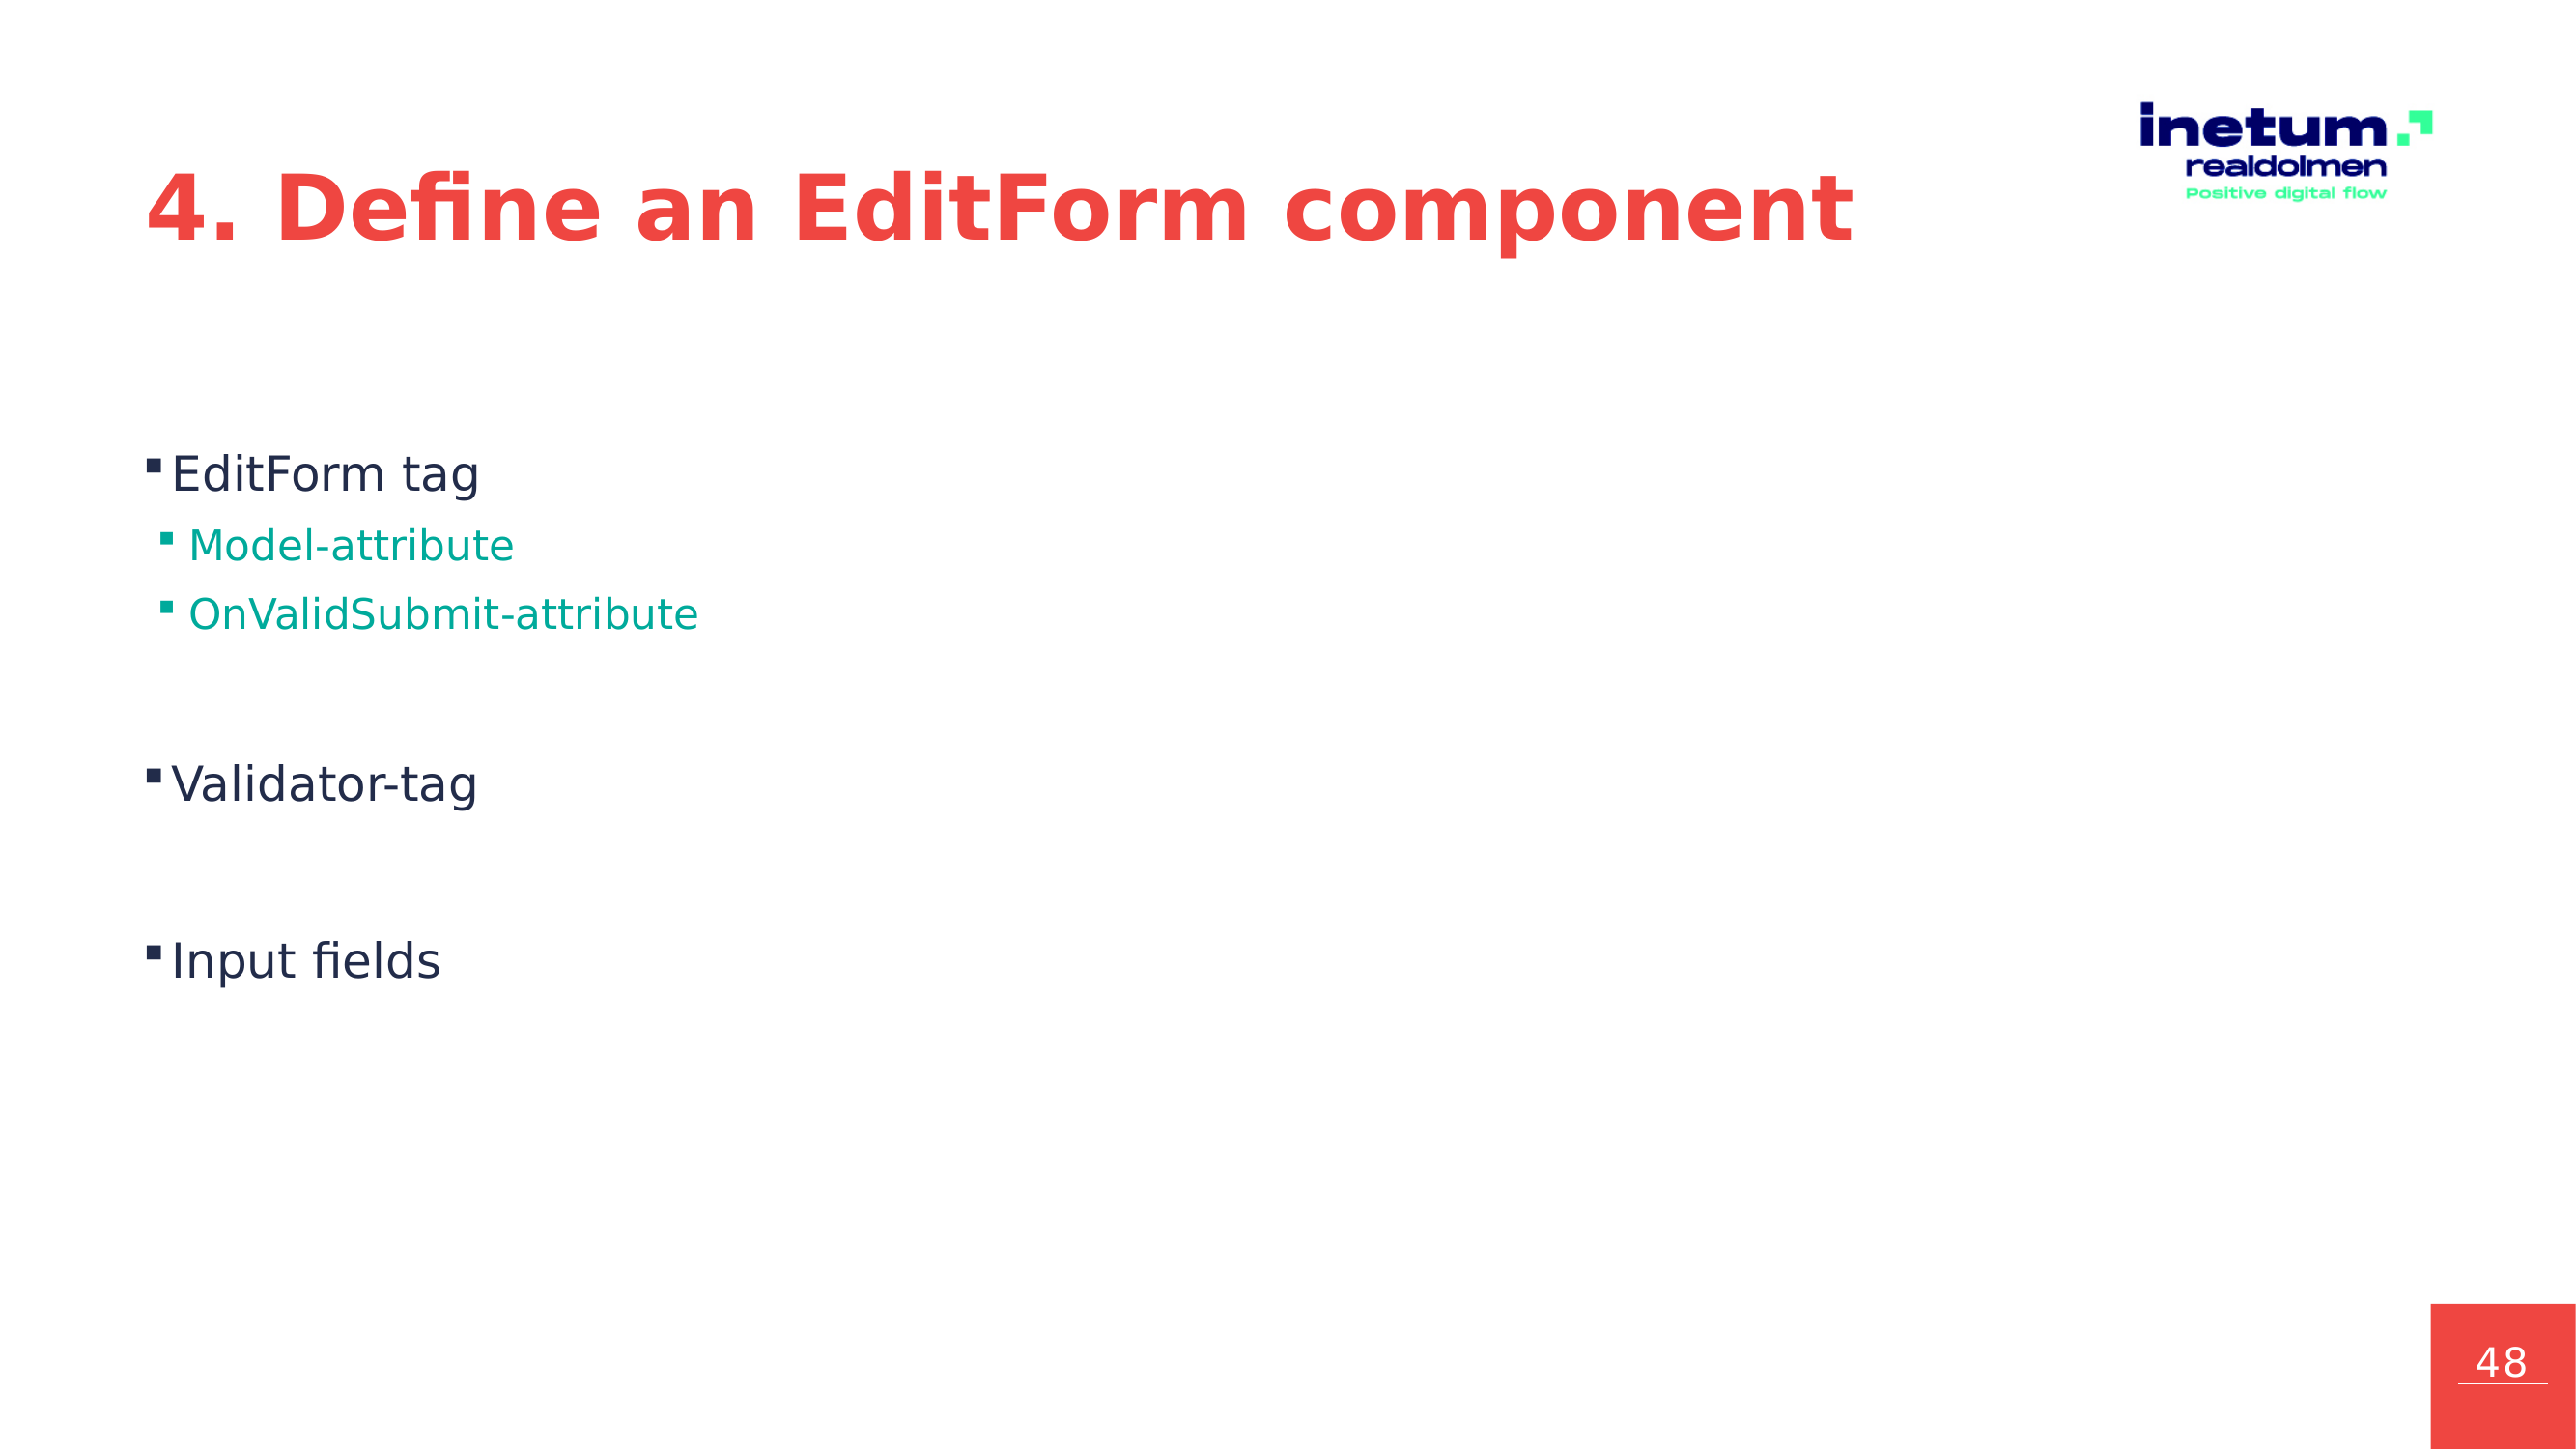

# 4. Define an EditForm component
EditForm tag
Model-attribute
OnValidSubmit-attribute

Validator-tag

Input fields